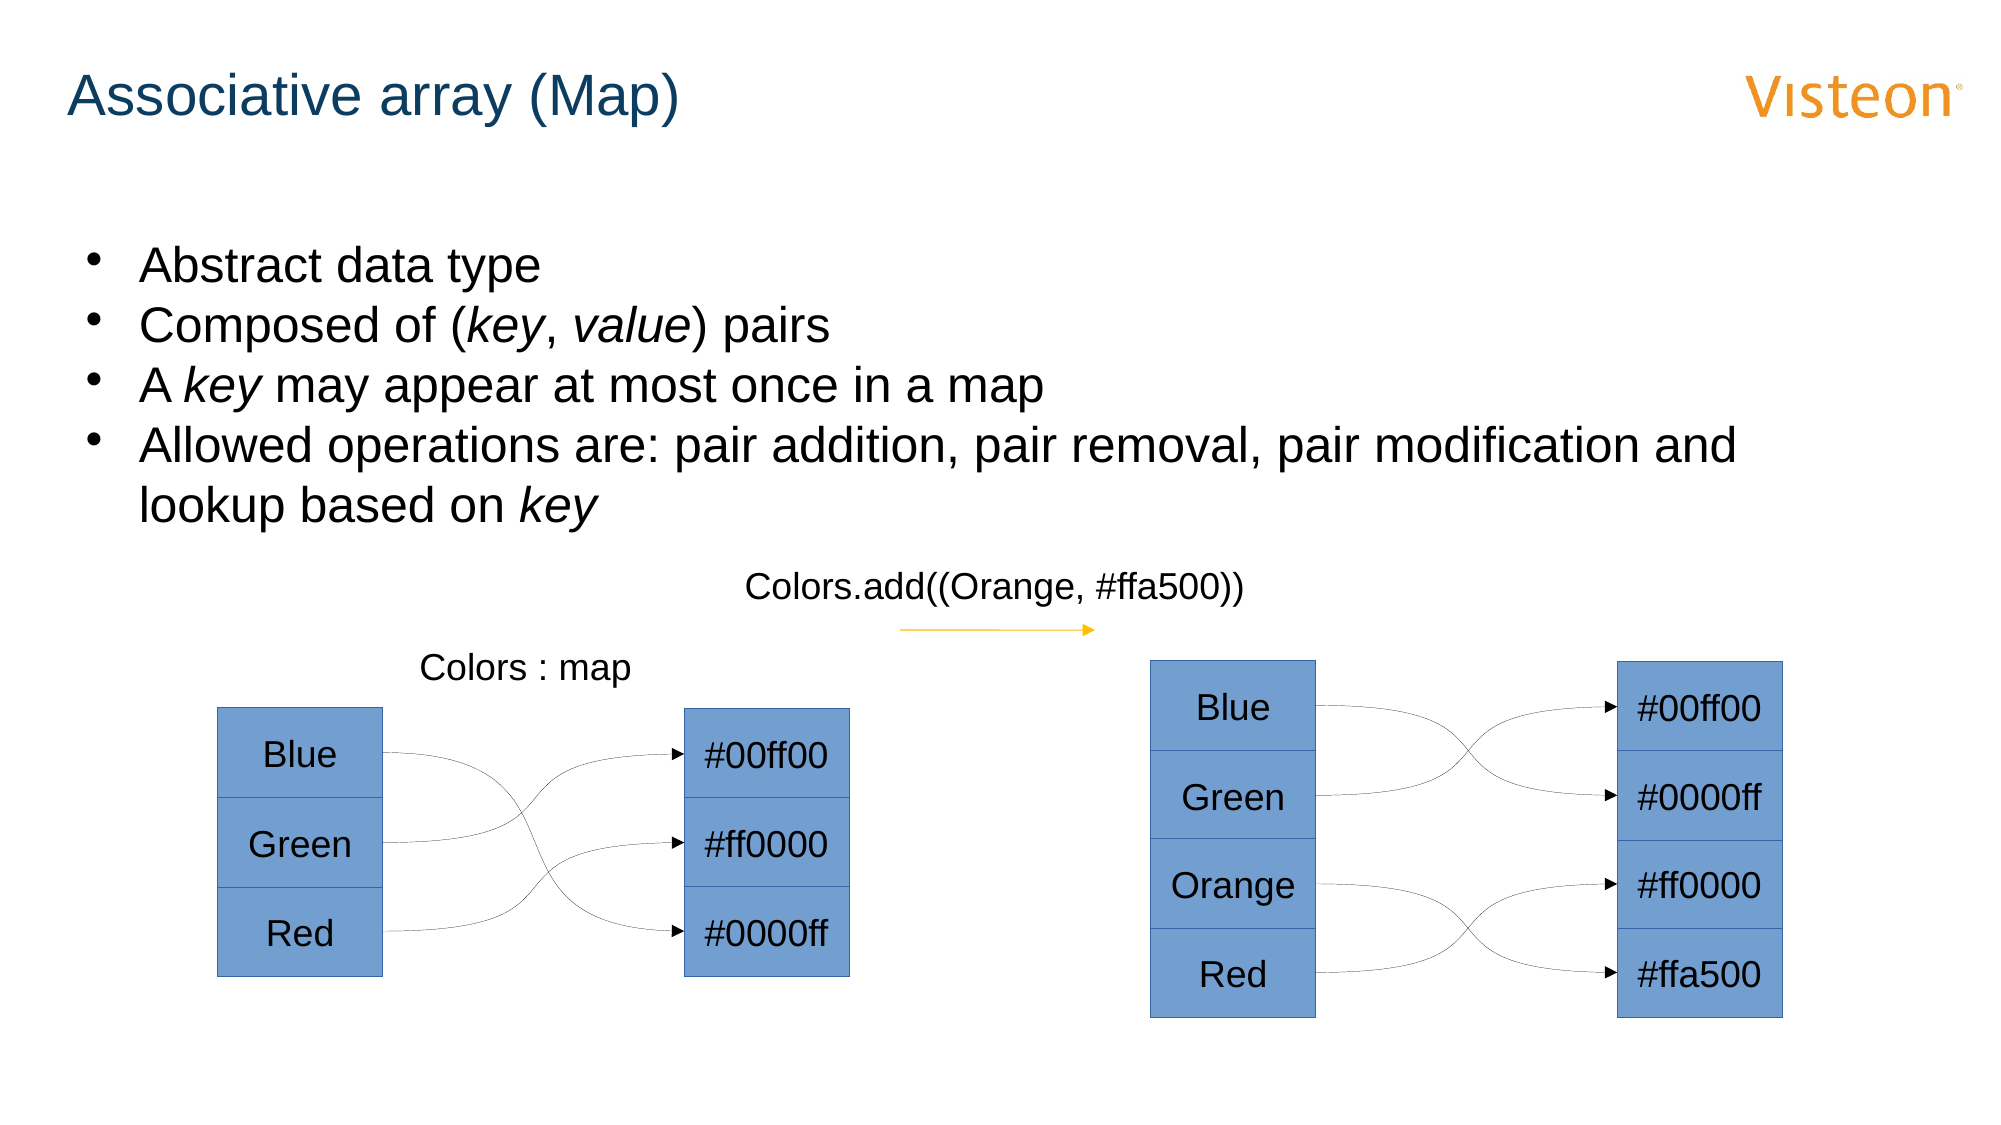

Associative array (Map)
Abstract data type
Composed of (key, value) pairs
A key may appear at most once in a map
Allowed operations are: pair addition, pair removal, pair modification and lookup based on key
Colors.add((Orange, #ffa500))

Colors : map
Blue
#00ff00
Blue
#00ff00
Green
#0000ff
Green
#ff0000
Orange
#ff0000
Red
#0000ff
Red
#ffa500